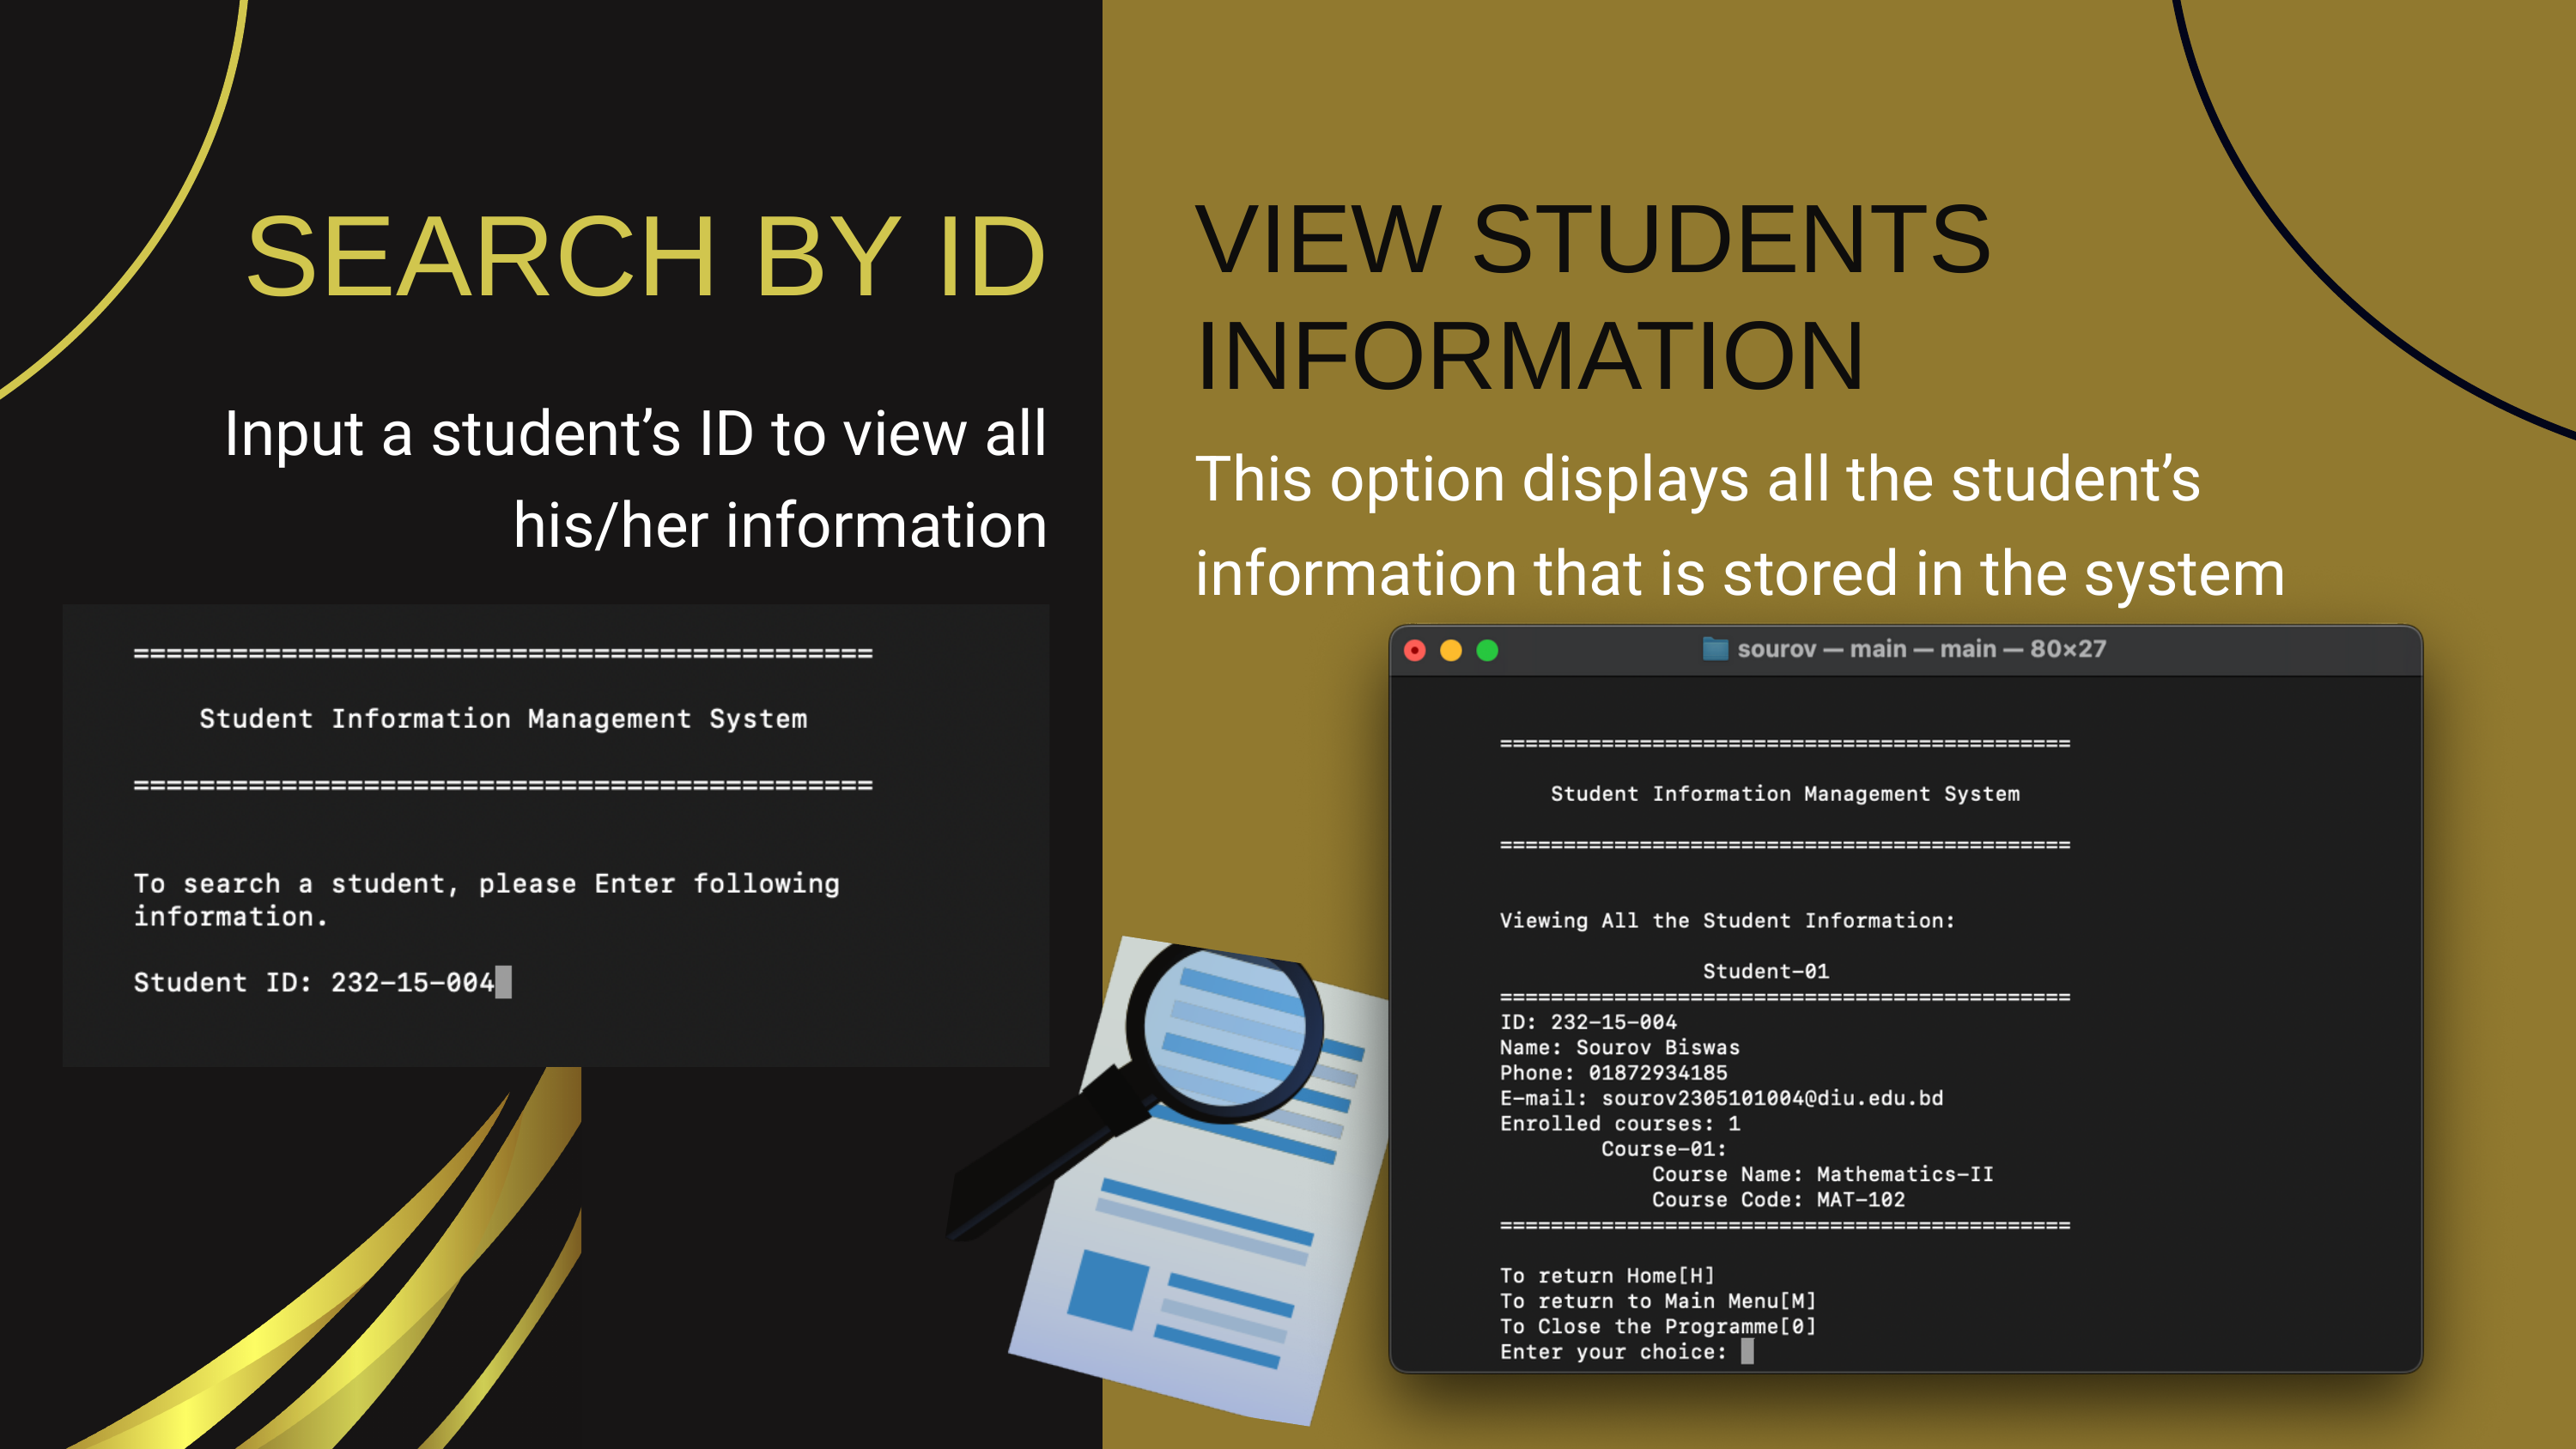

VIEW STUDENTS INFORMATION
SEARCH BY ID
Input a student’s ID to view all his/her information
This option displays all the student’s information that is stored in the system